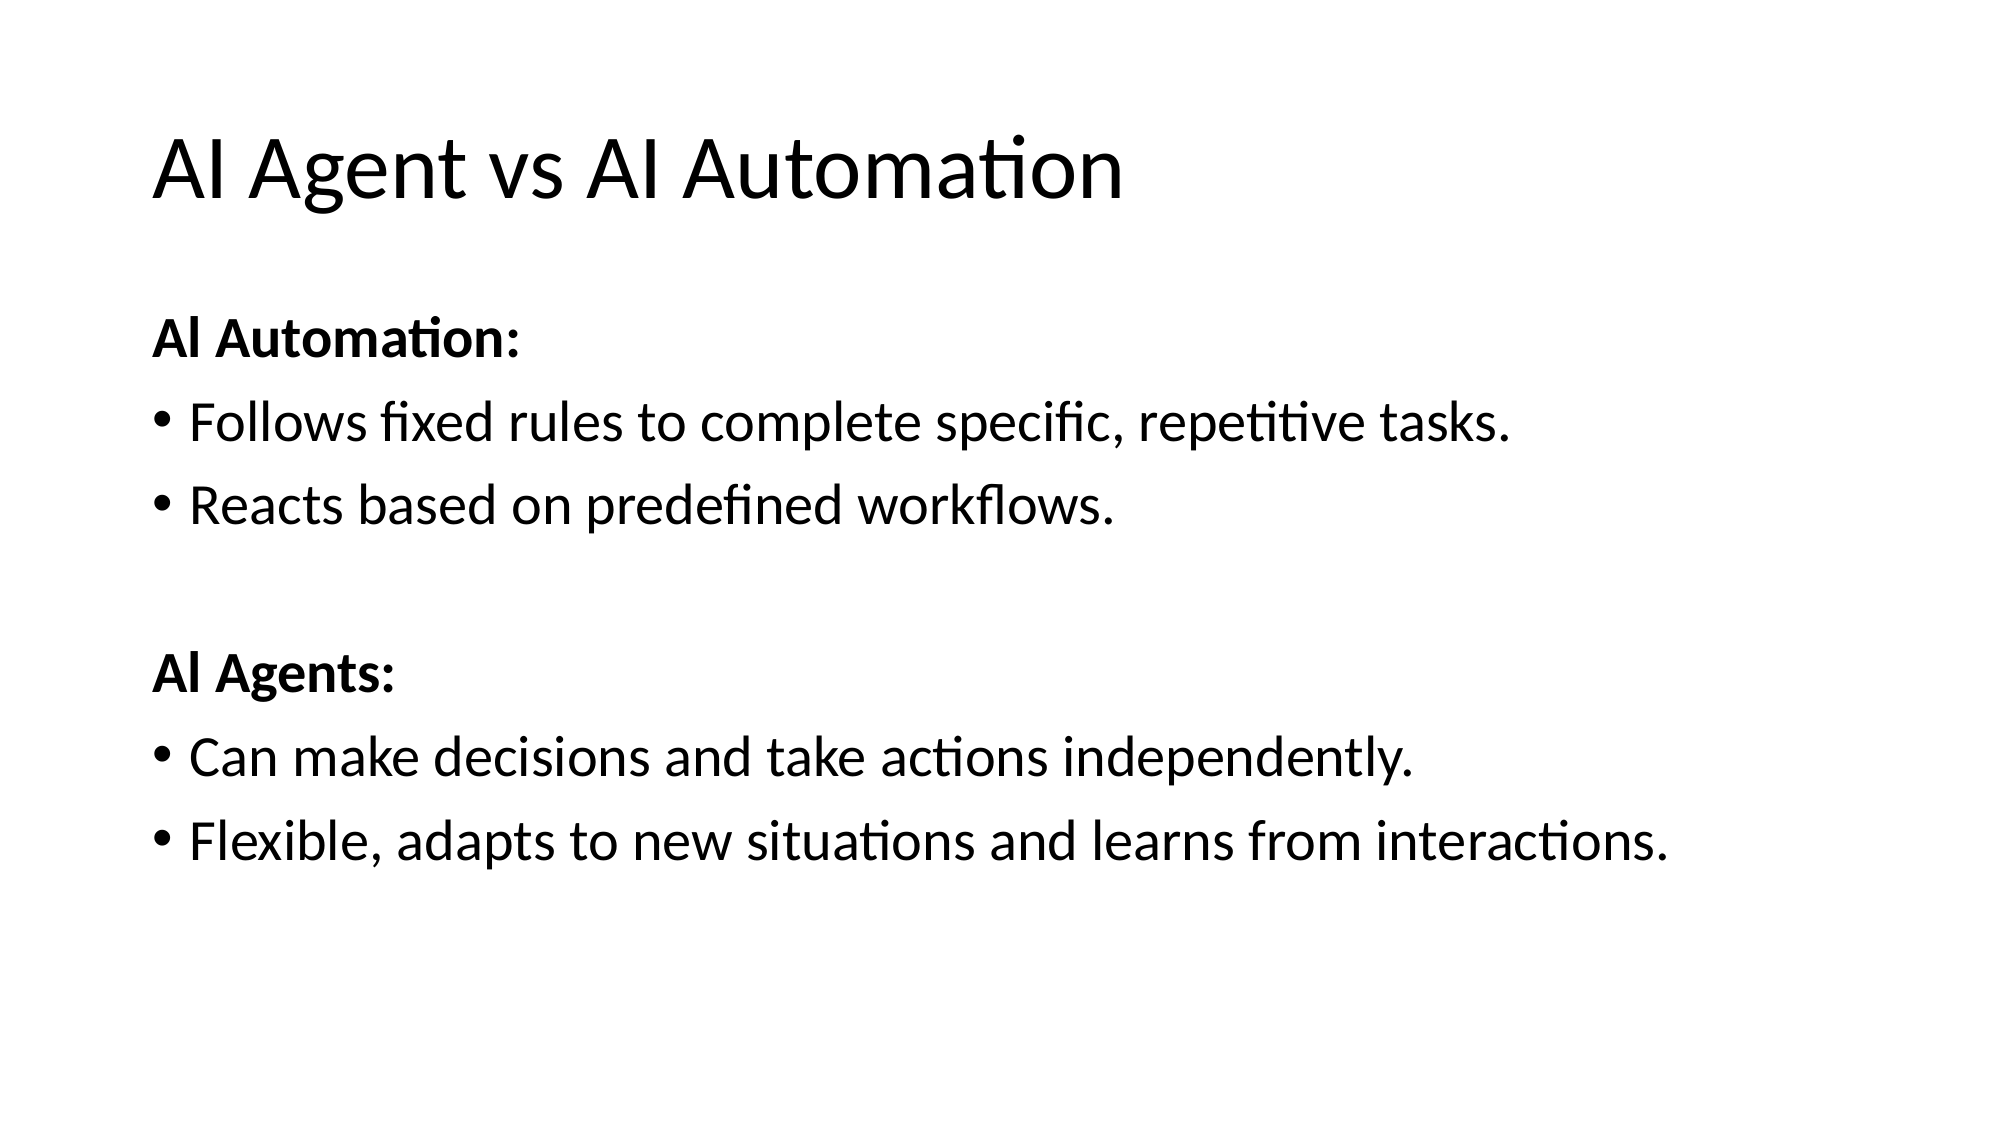

# AI Agent vs AI Automation
Al Automation:
Follows fixed rules to complete specific, repetitive tasks.
﻿﻿Reacts based on predefined workflows.

Al Agents:
﻿﻿Can make decisions and take actions independently.
﻿﻿Flexible, adapts to new situations and learns from interactions.